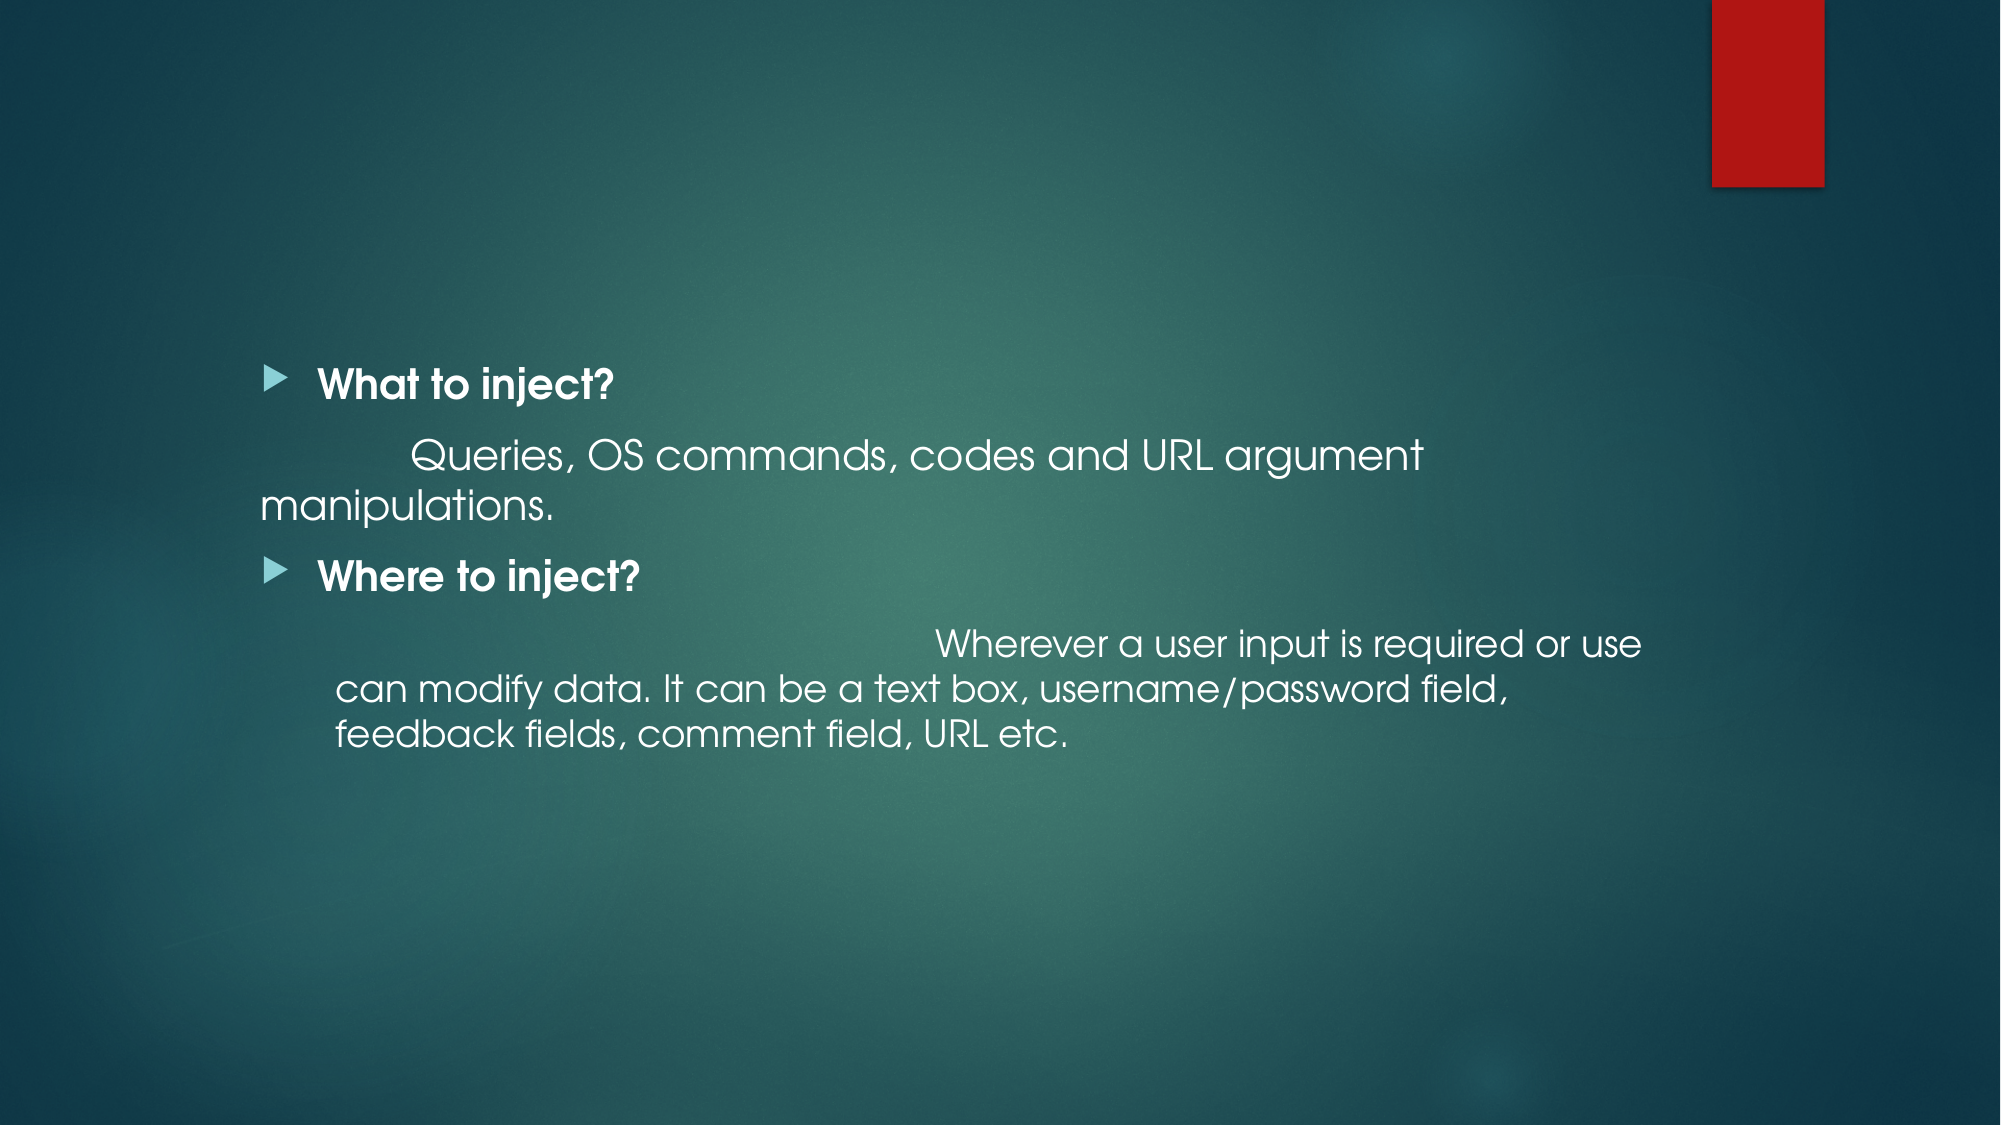

What to inject?
	Queries, OS commands, codes and URL argument manipulations.
Where to inject?
				Wherever a user input is required or use can modify data. It can be a text box, username/password field, feedback fields, comment field, URL etc.